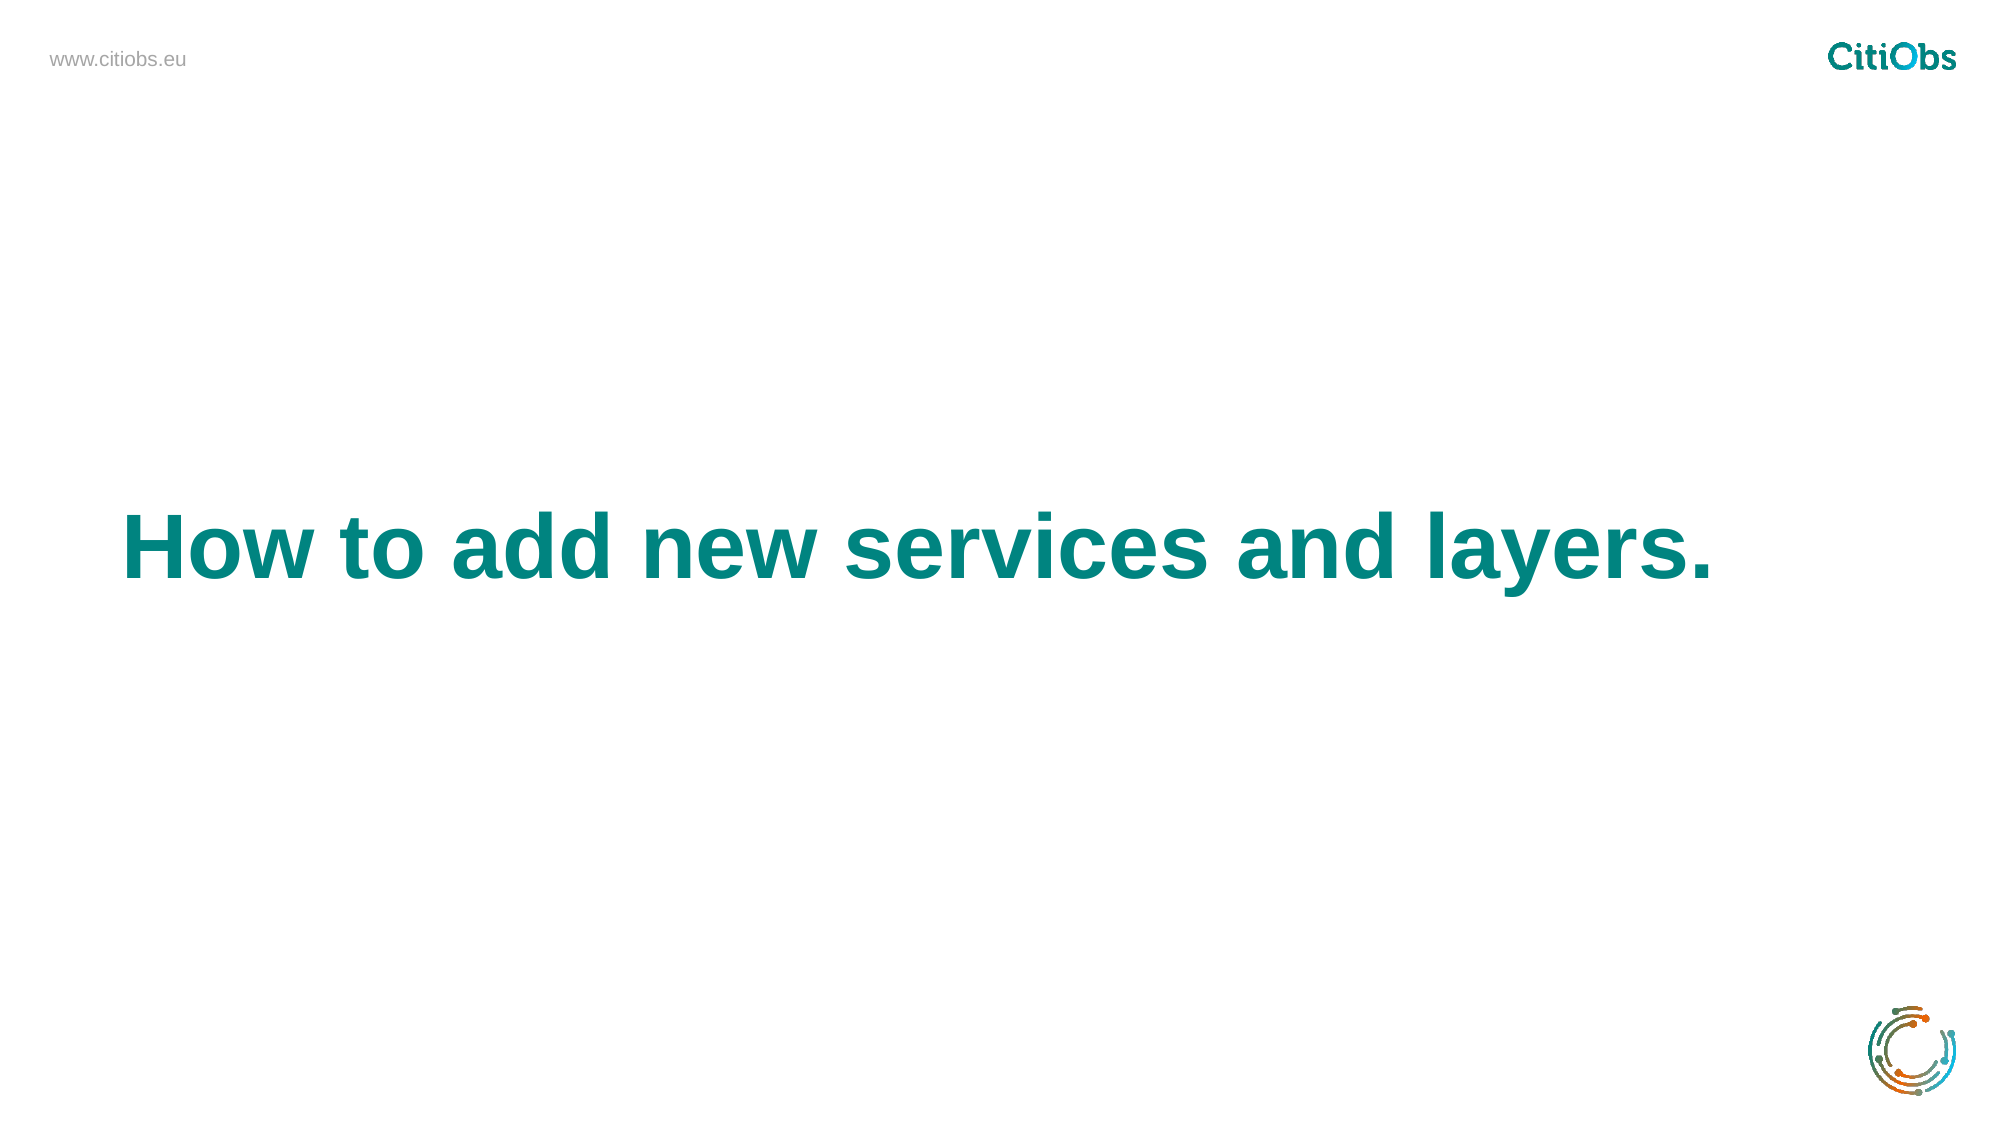

# How to add new services and layers.